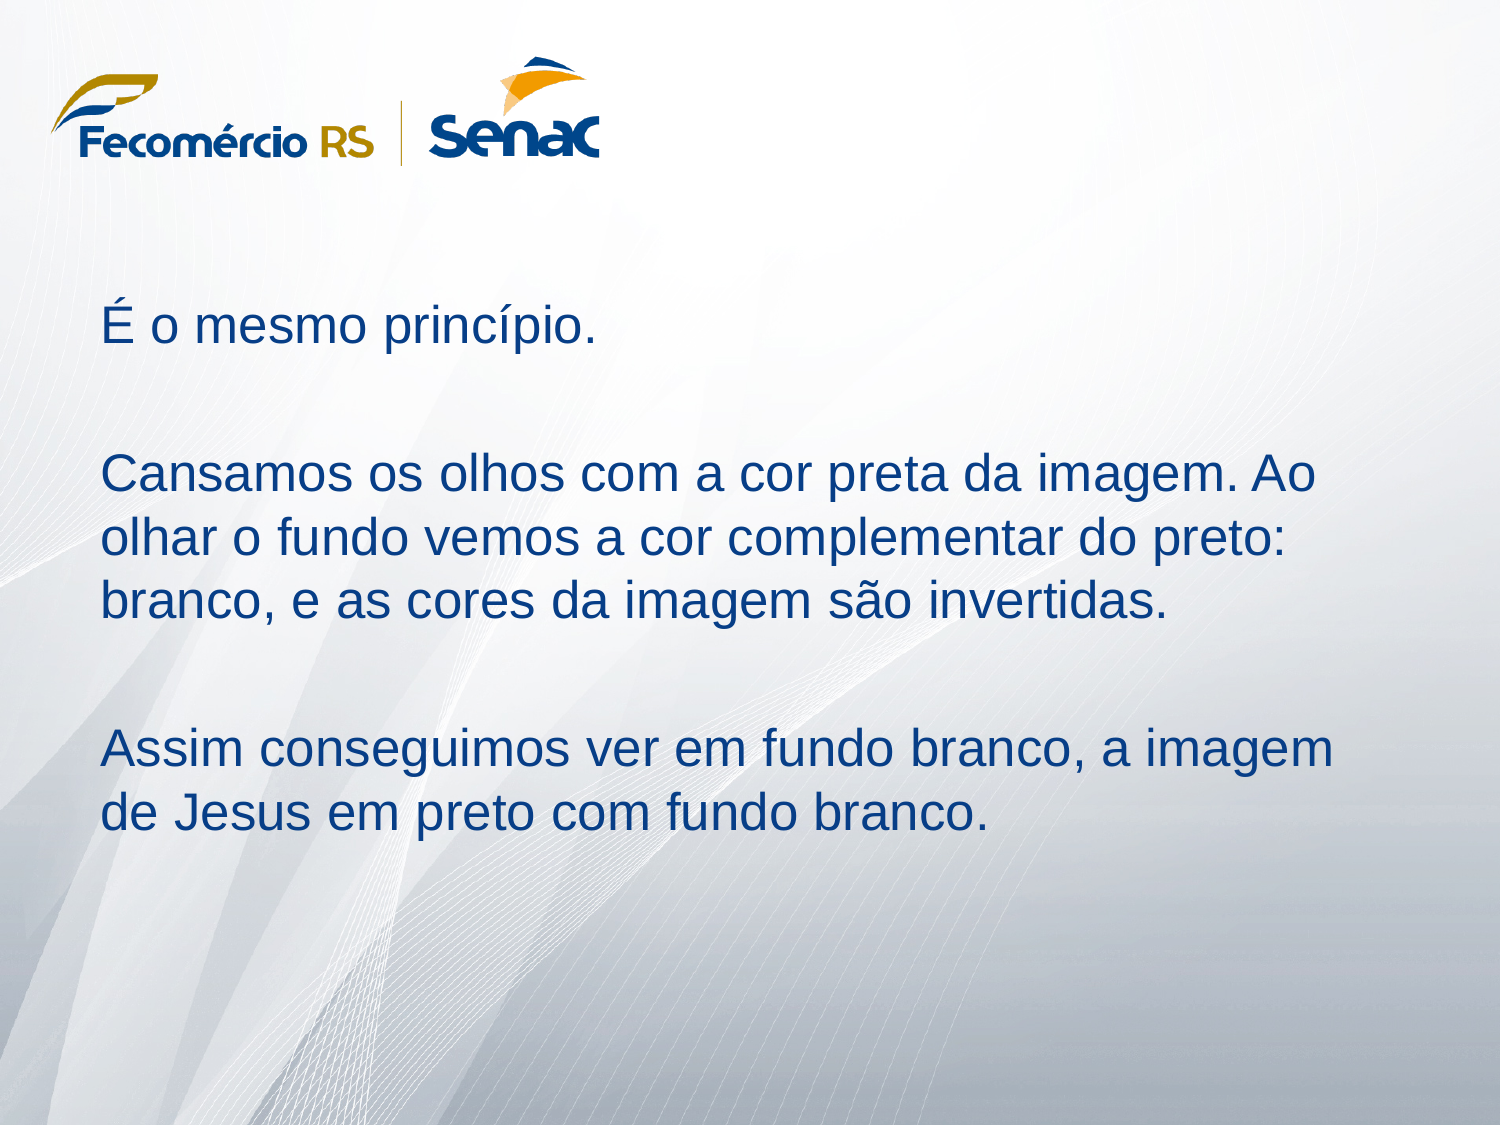

É o mesmo princípio.

Cansamos os olhos com a cor preta da imagem. Ao olhar o fundo vemos a cor complementar do preto: branco, e as cores da imagem são invertidas.

Assim conseguimos ver em fundo branco, a imagem de Jesus em preto com fundo branco.